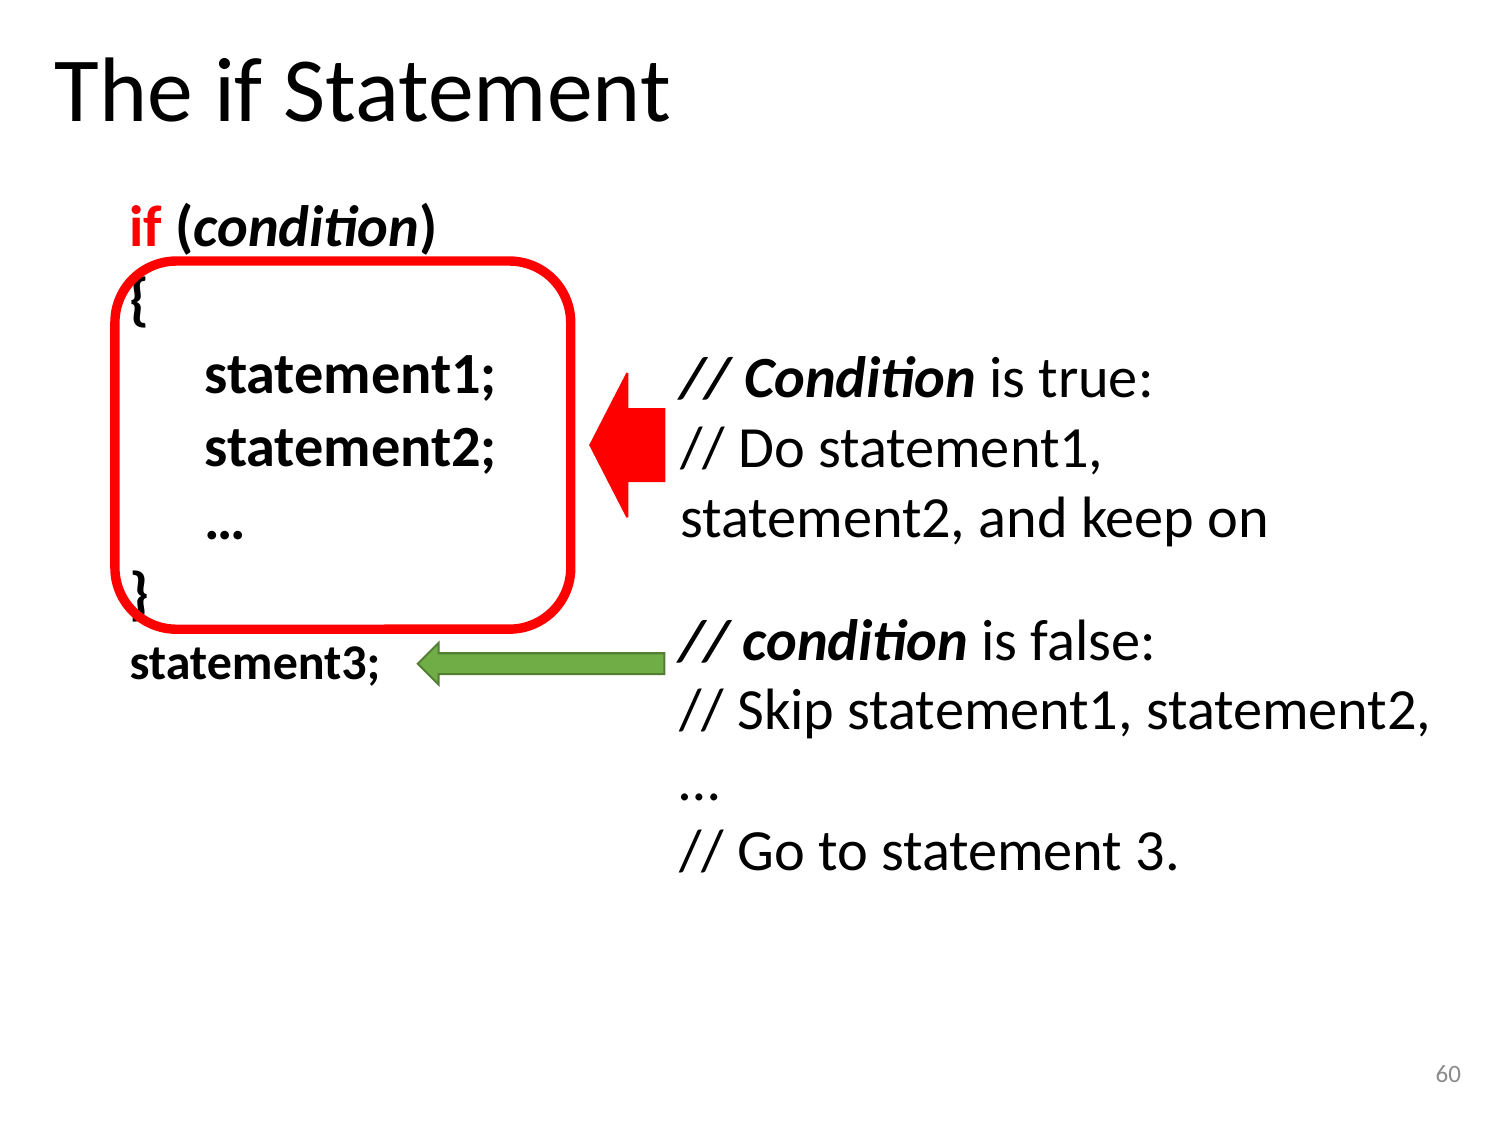

# The if Statement
if (condition)
{
statement1;
statement2;
…
}
statement3;

// Condition is true:
// Do statement1, statement2, and keep on

// condition is false:
// Skip statement1, statement2, …
// Go to statement 3.

60